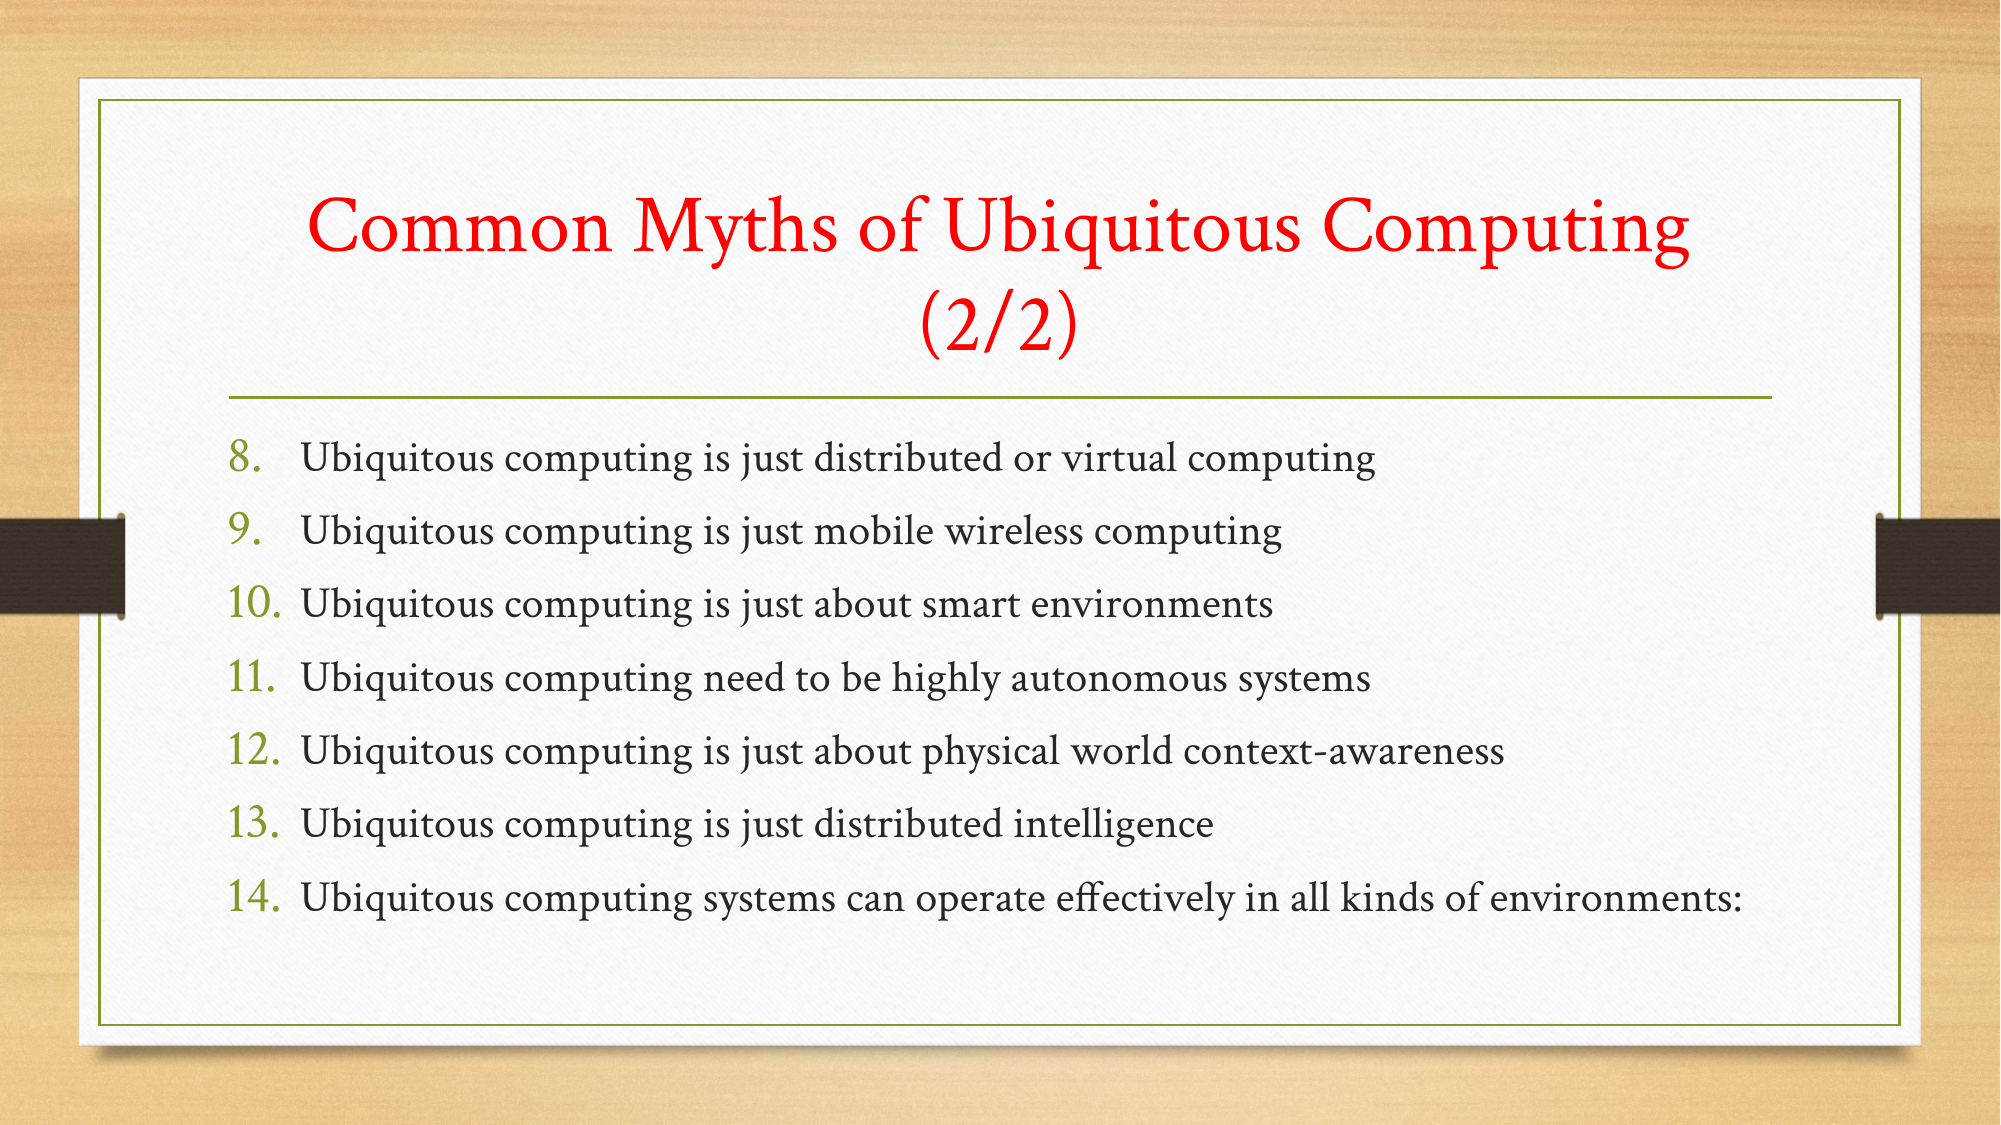

# Common Myths of Ubiquitous Computing (2/2)
Ubiquitous computing is just distributed or virtual computing
Ubiquitous computing is just mobile wireless computing
Ubiquitous computing is just about smart environments
Ubiquitous computing need to be highly autonomous systems
Ubiquitous computing is just about physical world context-awareness
Ubiquitous computing is just distributed intelligence
Ubiquitous computing systems can operate effectively in all kinds of environments: